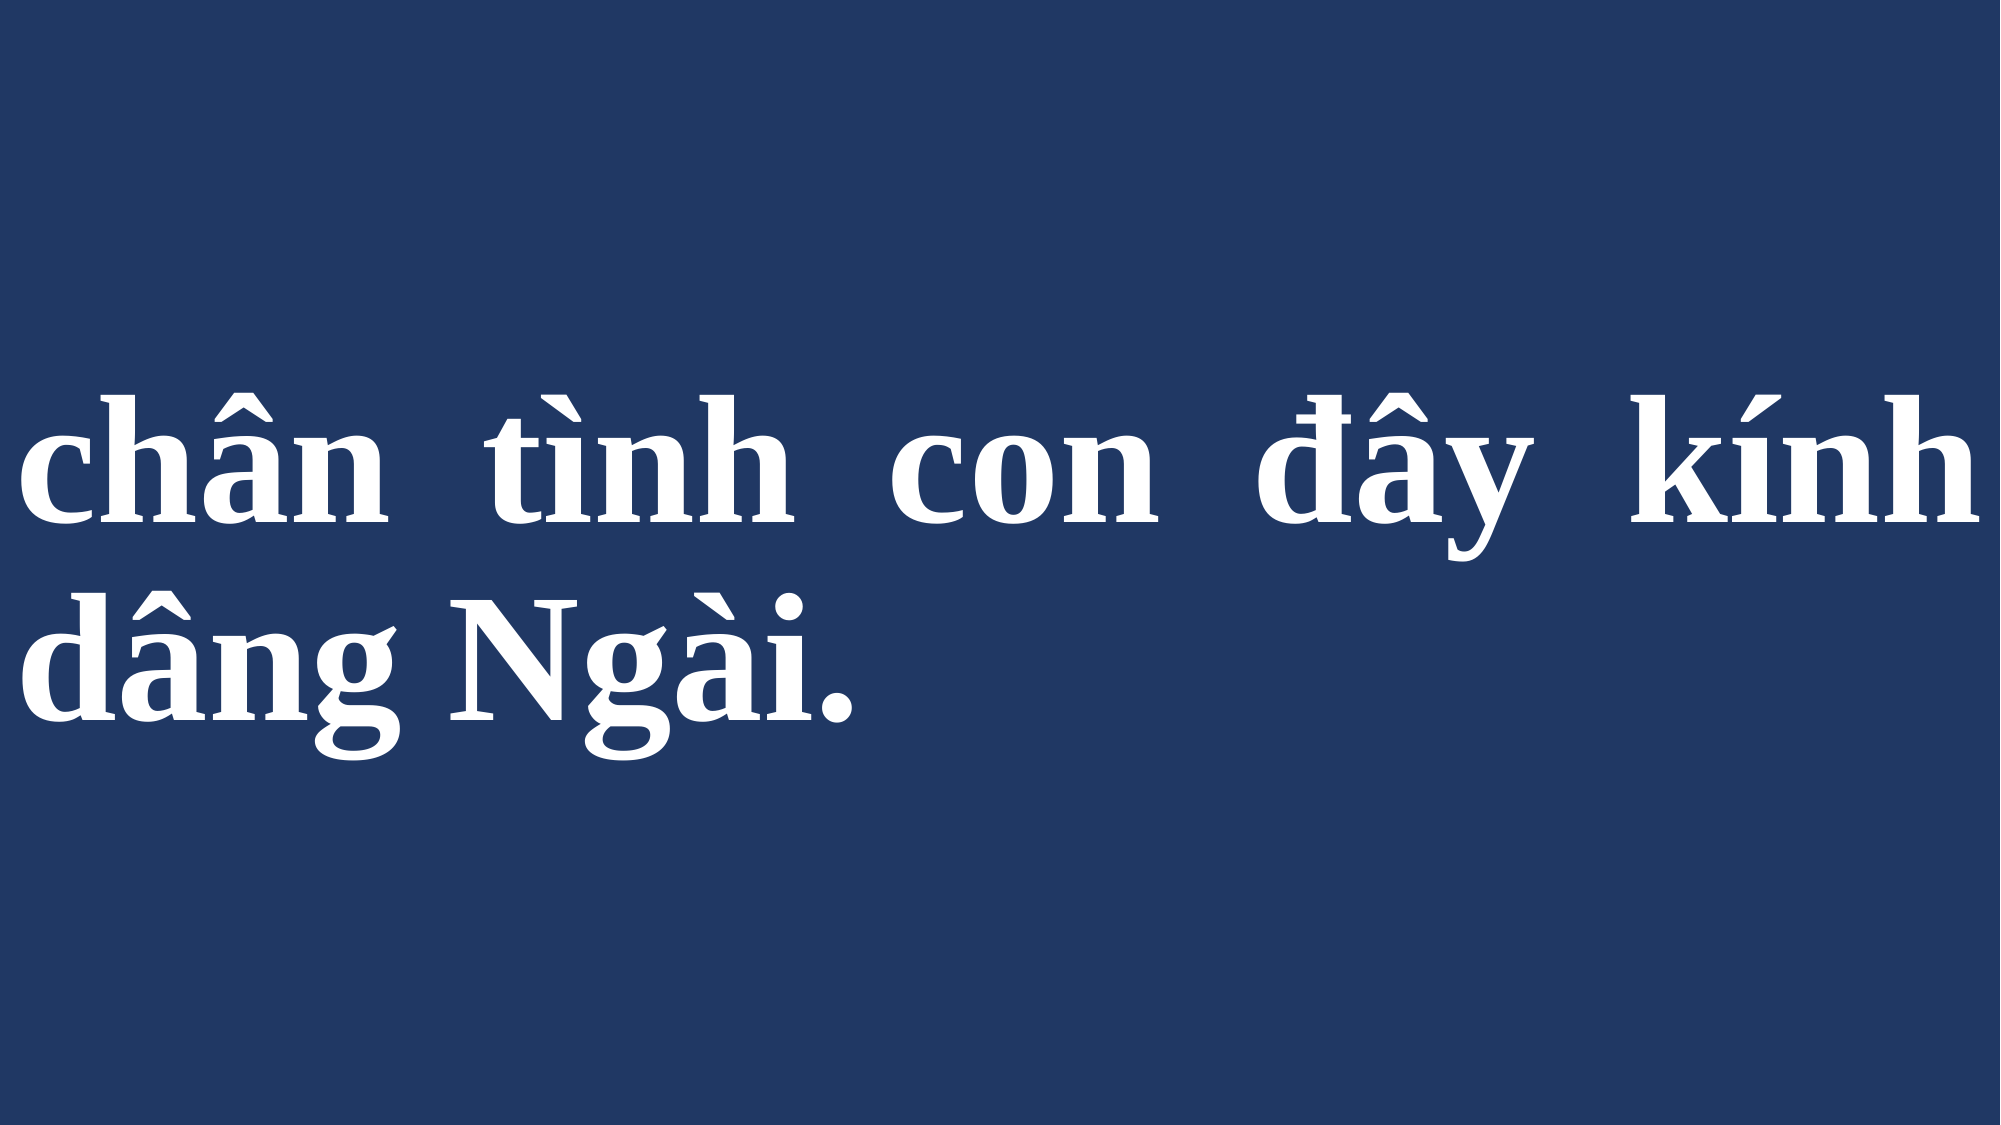

# chân tình con đây kính dâng Ngài.